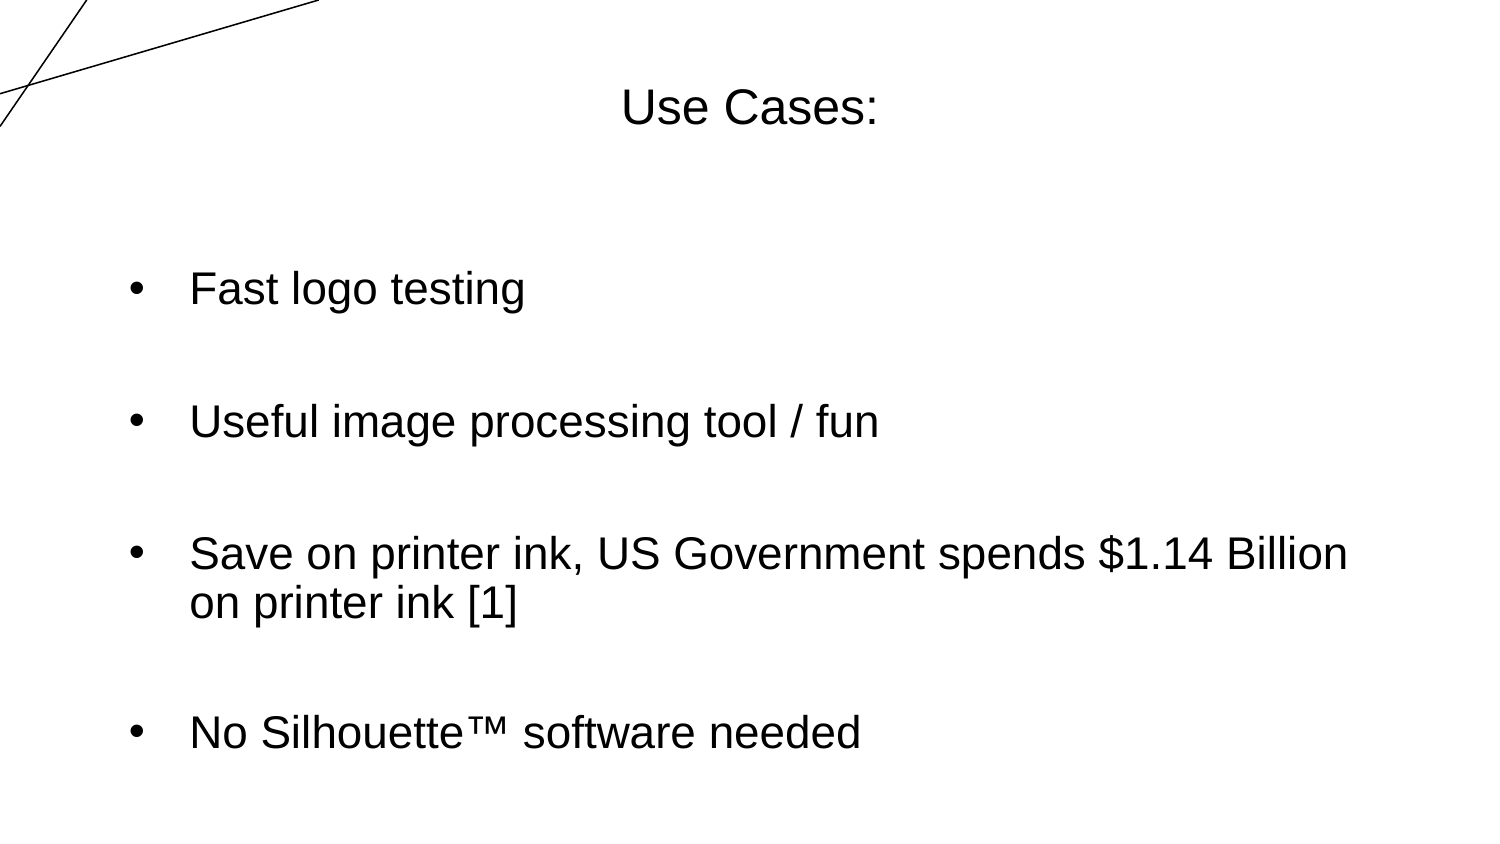

# Use Cases:
Fast logo testing

Useful image processing tool / fun

Save on printer ink, US Government spends $1.14 Billion on printer ink [1]

No Silhouette™ software needed